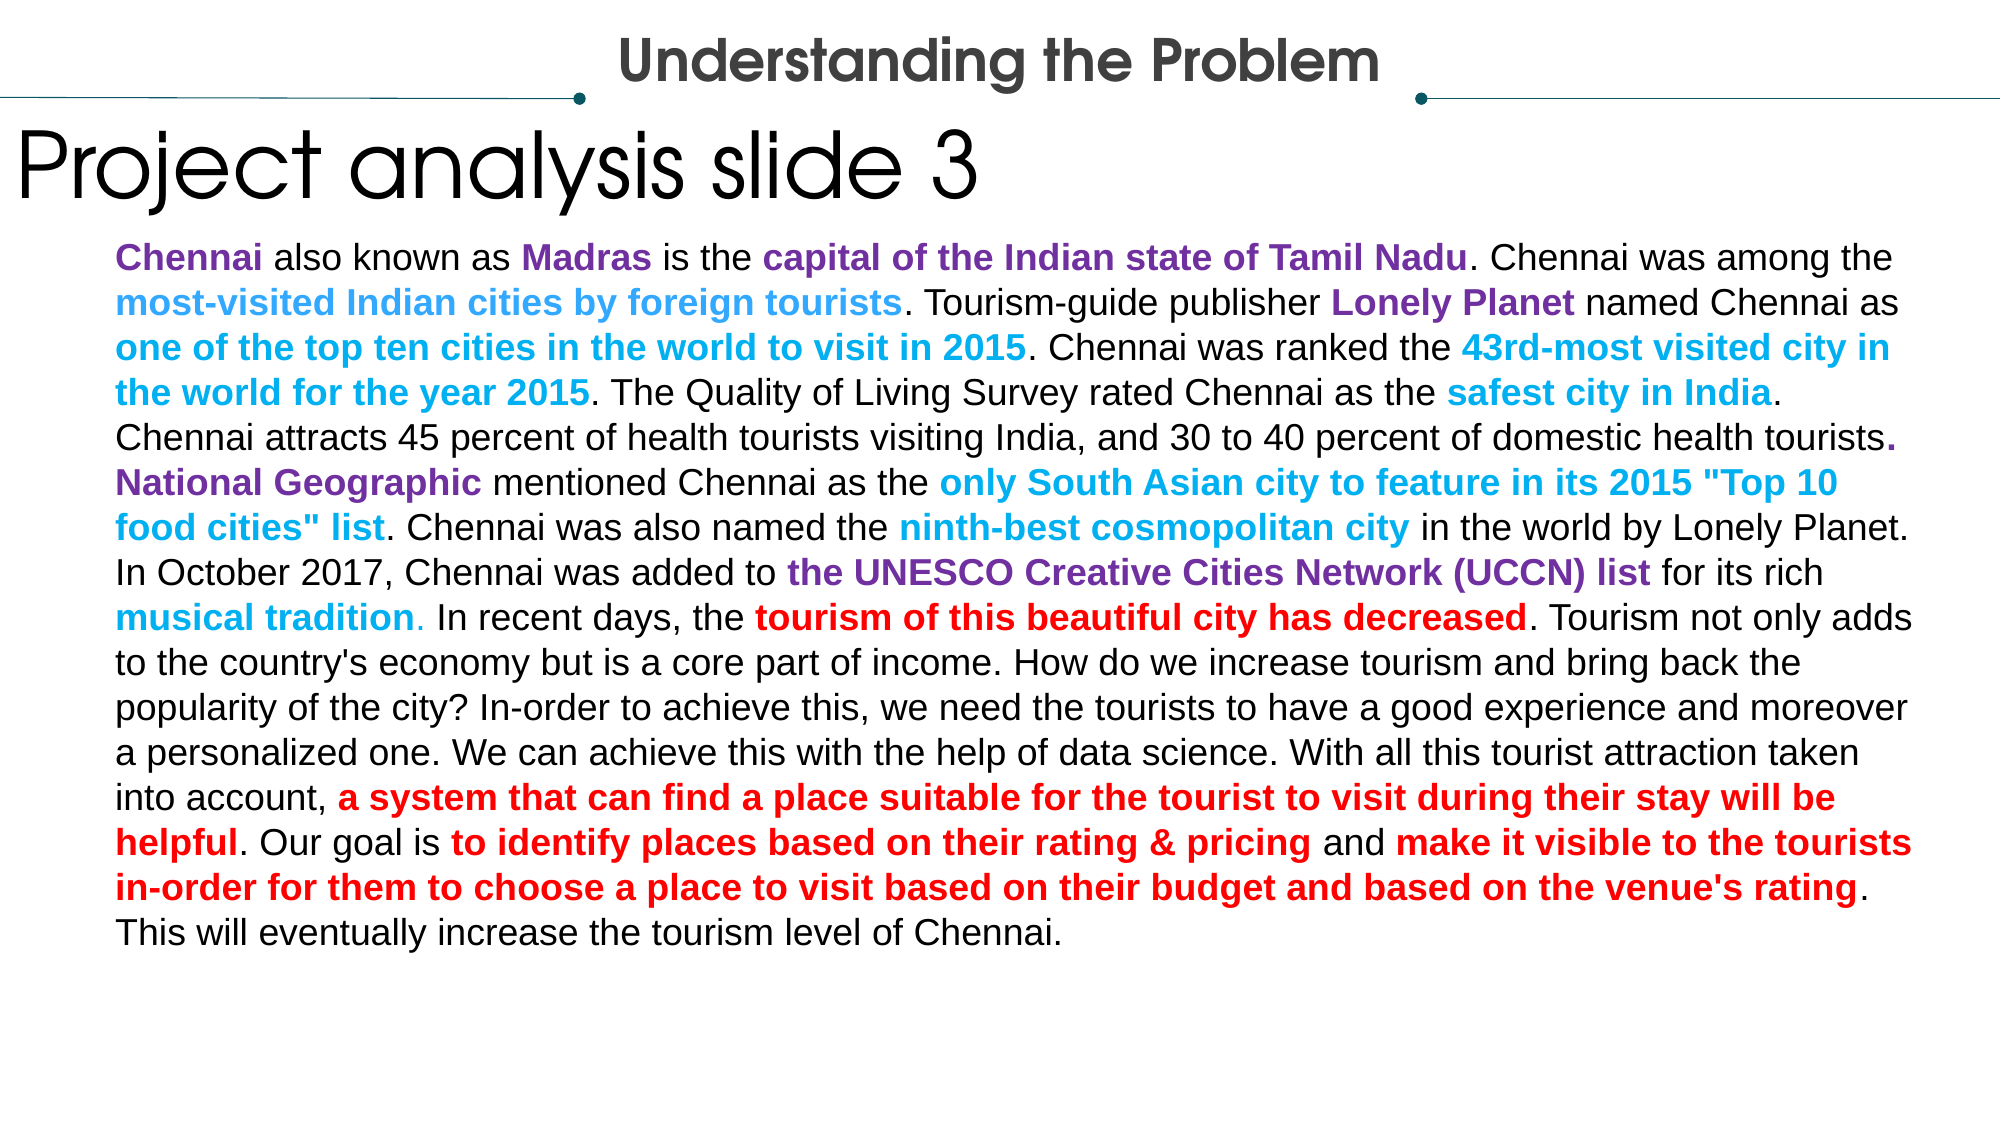

Understanding the Problem
Project analysis slide 3
Chennai also known as Madras is the capital of the Indian state of Tamil Nadu. Chennai was among the most-visited Indian cities by foreign tourists. Tourism-guide publisher Lonely Planet named Chennai as one of the top ten cities in the world to visit in 2015. Chennai was ranked the 43rd-most visited city in the world for the year 2015. The Quality of Living Survey rated Chennai as the safest city in India. Chennai attracts 45 percent of health tourists visiting India, and 30 to 40 percent of domestic health tourists. National Geographic mentioned Chennai as the only South Asian city to feature in its 2015 "Top 10 food cities" list. Chennai was also named the ninth-best cosmopolitan city in the world by Lonely Planet. In October 2017, Chennai was added to the UNESCO Creative Cities Network (UCCN) list for its rich musical tradition. In recent days, the tourism of this beautiful city has decreased. Tourism not only adds to the country's economy but is a core part of income. How do we increase tourism and bring back the popularity of the city? In-order to achieve this, we need the tourists to have a good experience and moreover a personalized one. We can achieve this with the help of data science. With all this tourist attraction taken into account, a system that can find a place suitable for the tourist to visit during their stay will be helpful. Our goal is to identify places based on their rating & pricing and make it visible to the tourists in-order for them to choose a place to visit based on their budget and based on the venue's rating. This will eventually increase the tourism level of Chennai.